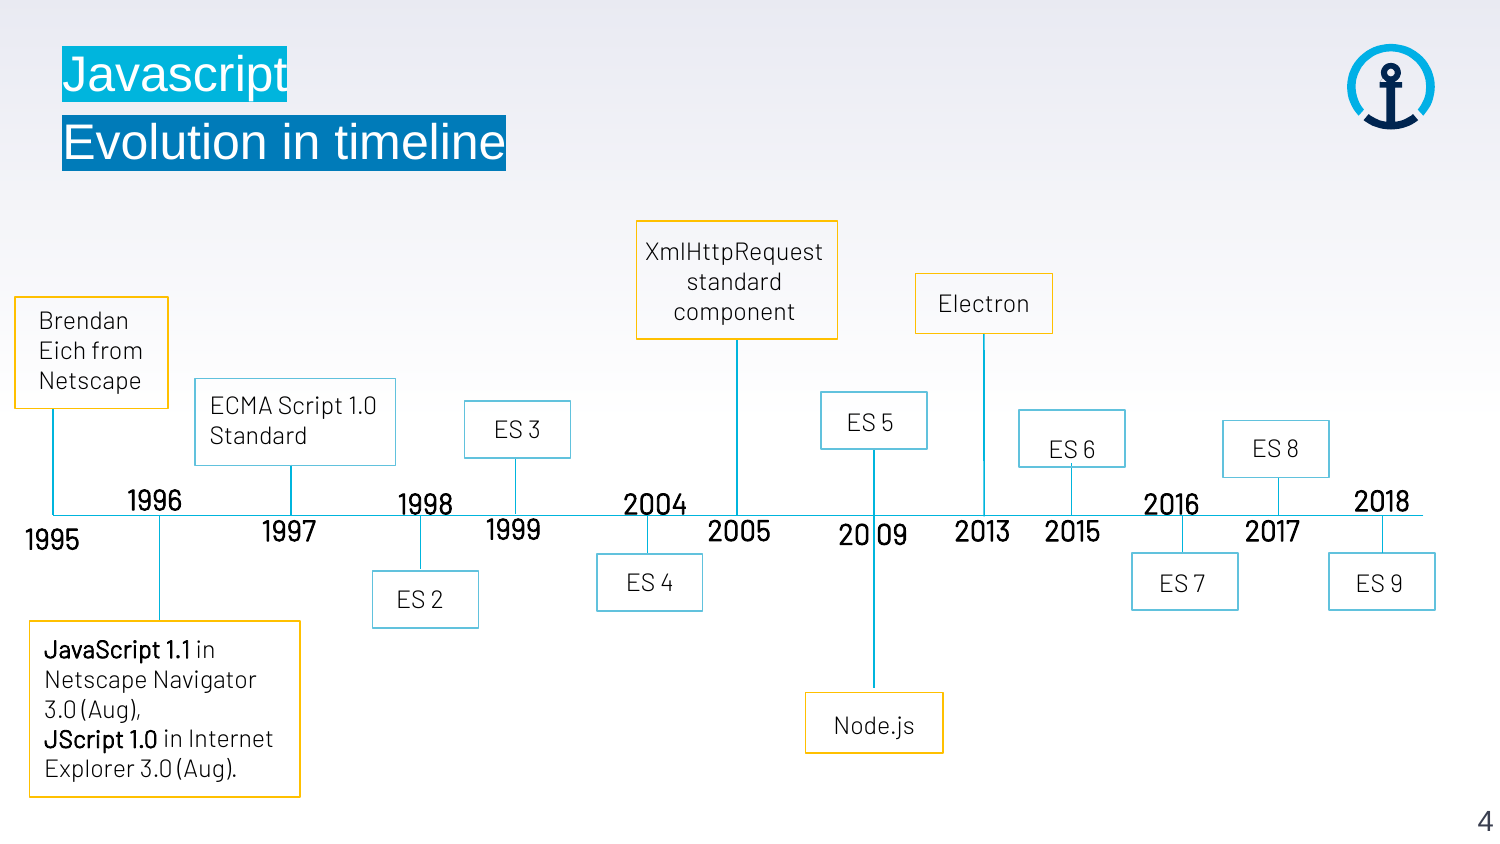

Javascript
Evolution in timeline

XmlHttpRequest
standard
component

Electron

Brendan Eich from Netscape

ECMA Script 1.0
Standard

ES 5

ES 3

ES 8
ES 6
1996
2018
1998
2004
2016
1999
2005
1997
2013
2015
2017
20 09
1995

ES 4
ES 9
ES 7

ES 2

JavaScript 1.1 in Netscape Navigator 3.0 (Aug),
JScript 1.0 in Internet Explorer 3.0 (Aug).

Node.js
4